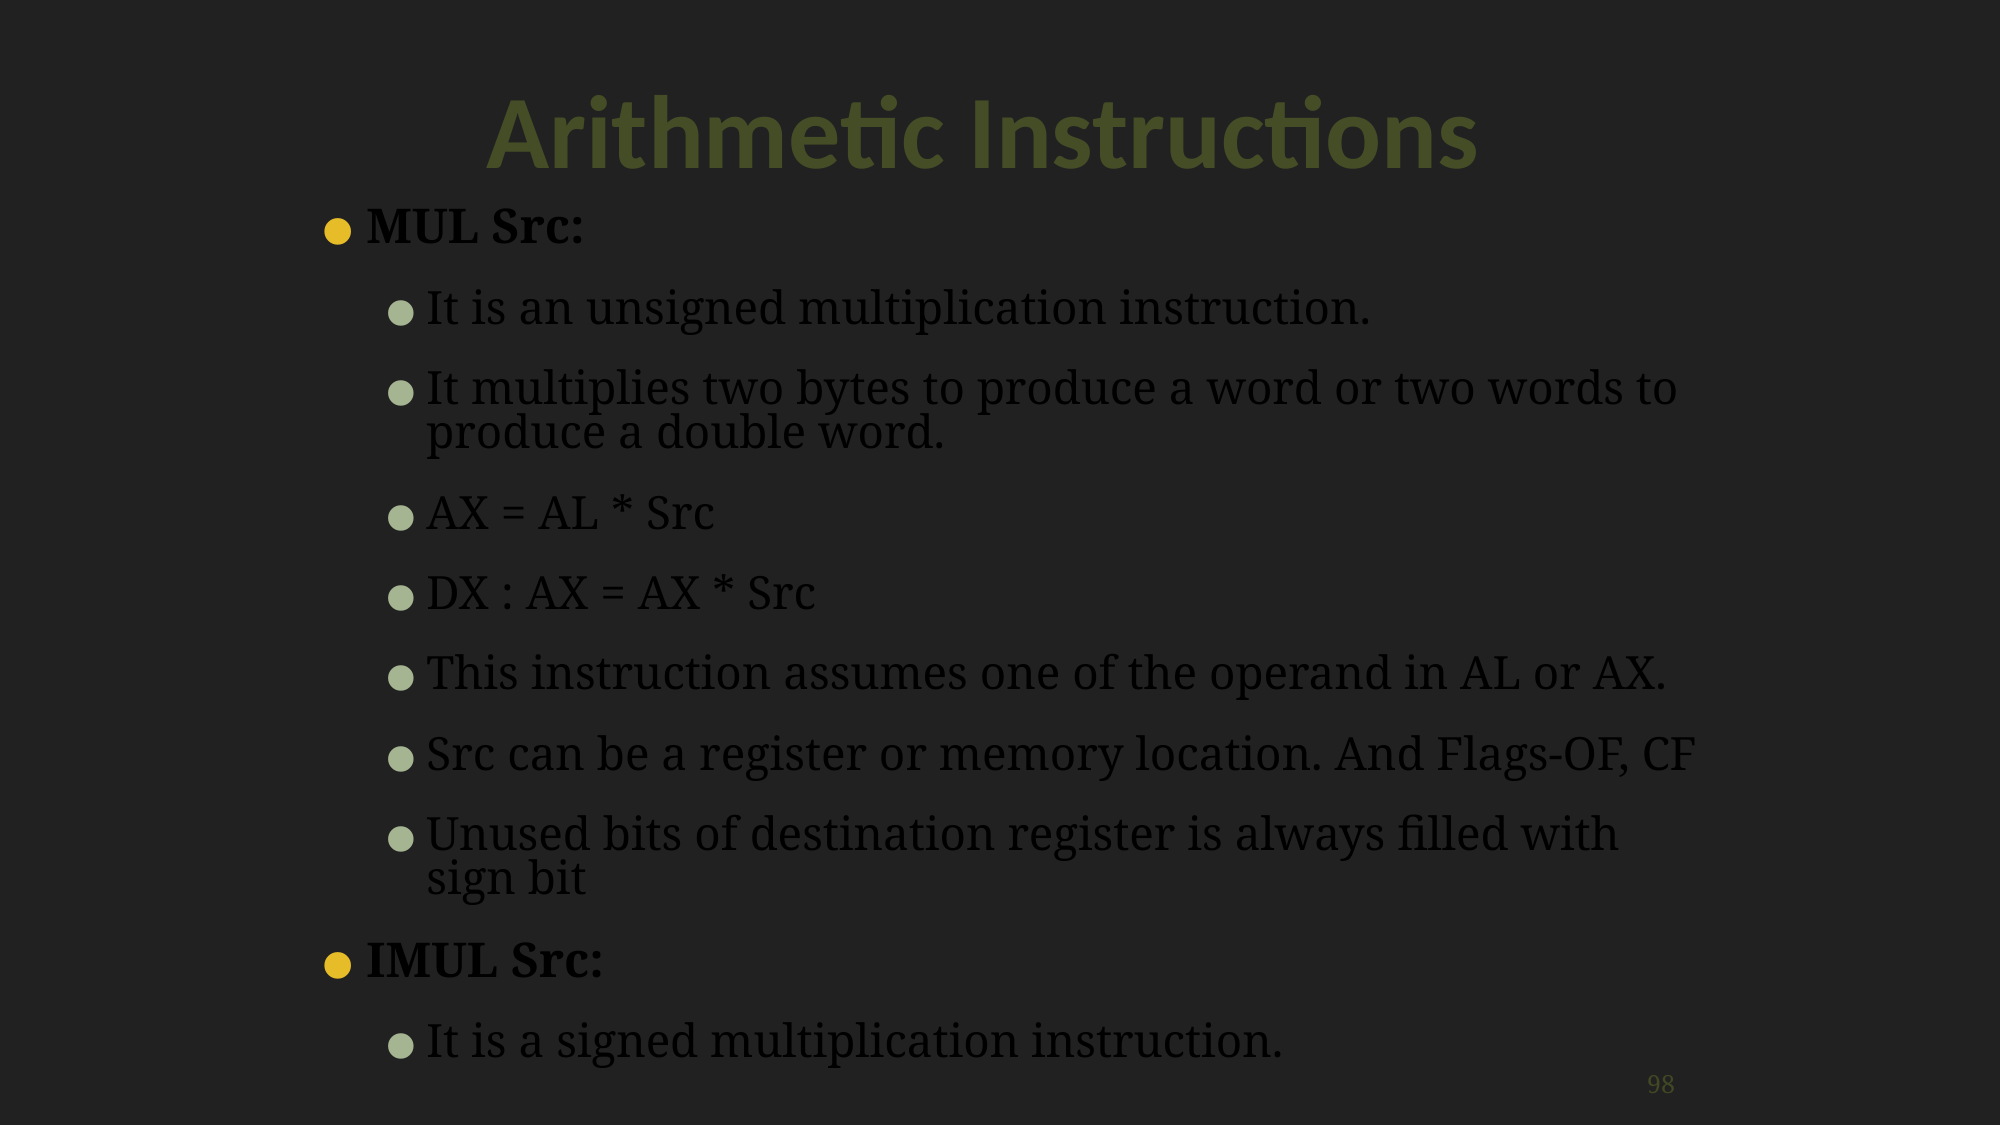

Arithmetic Instructions
MUL Src:
It is an unsigned multiplication instruction.
It multiplies two bytes to produce a word or two words to produce a double word.
AX = AL * Src
DX : AX = AX * Src
This instruction assumes one of the operand in AL or AX.
Src can be a register or memory location. And Flags-OF, CF
Unused bits of destination register is always filled with sign bit
IMUL Src:
It is a signed multiplication instruction.
98